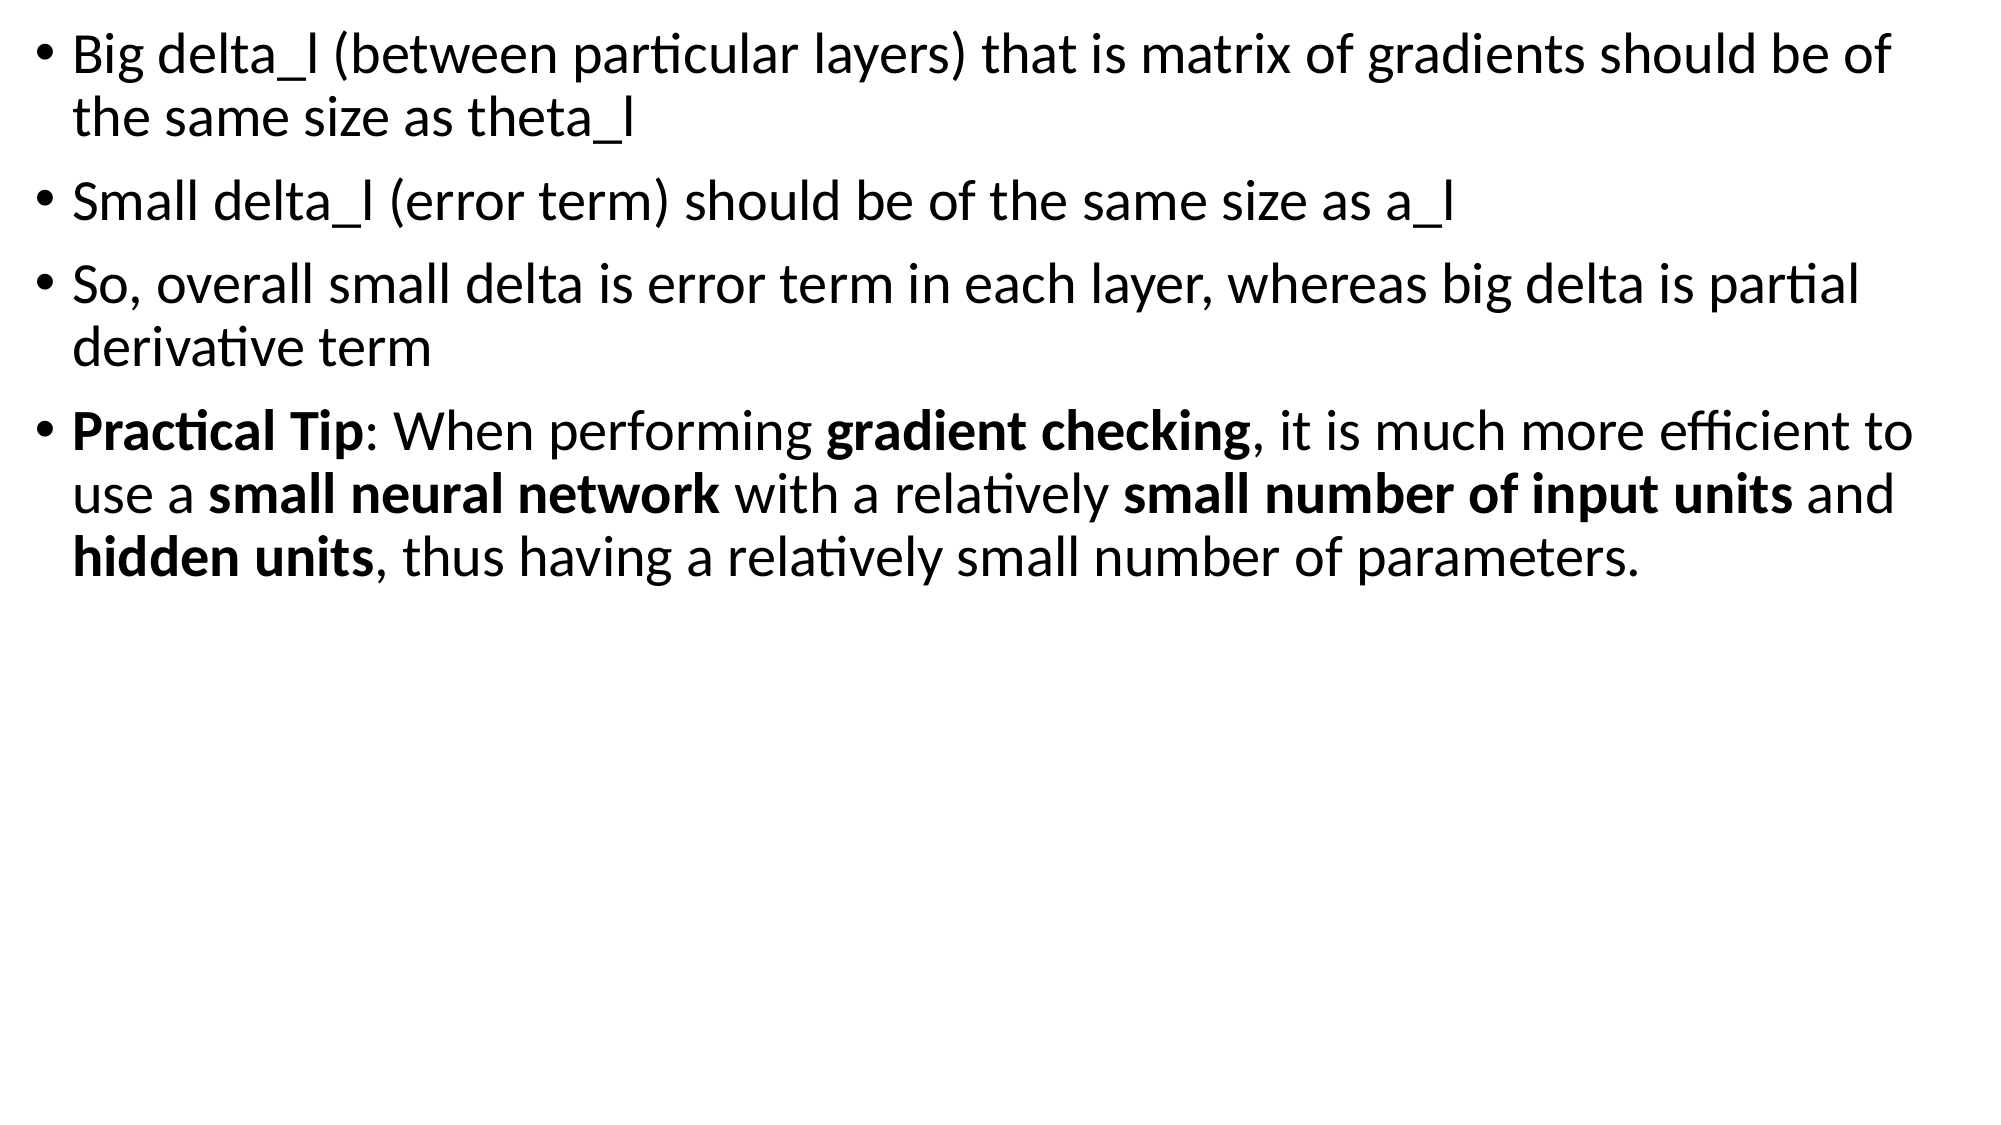

Big delta_l (between particular layers) that is matrix of gradients should be of the same size as theta_l
Small delta_l (error term) should be of the same size as a_l
So, overall small delta is error term in each layer, whereas big delta is partial derivative term
Practical Tip: When performing gradient checking, it is much more efficient to use a small neural network with a relatively small number of input units and hidden units, thus having a relatively small number of parameters.